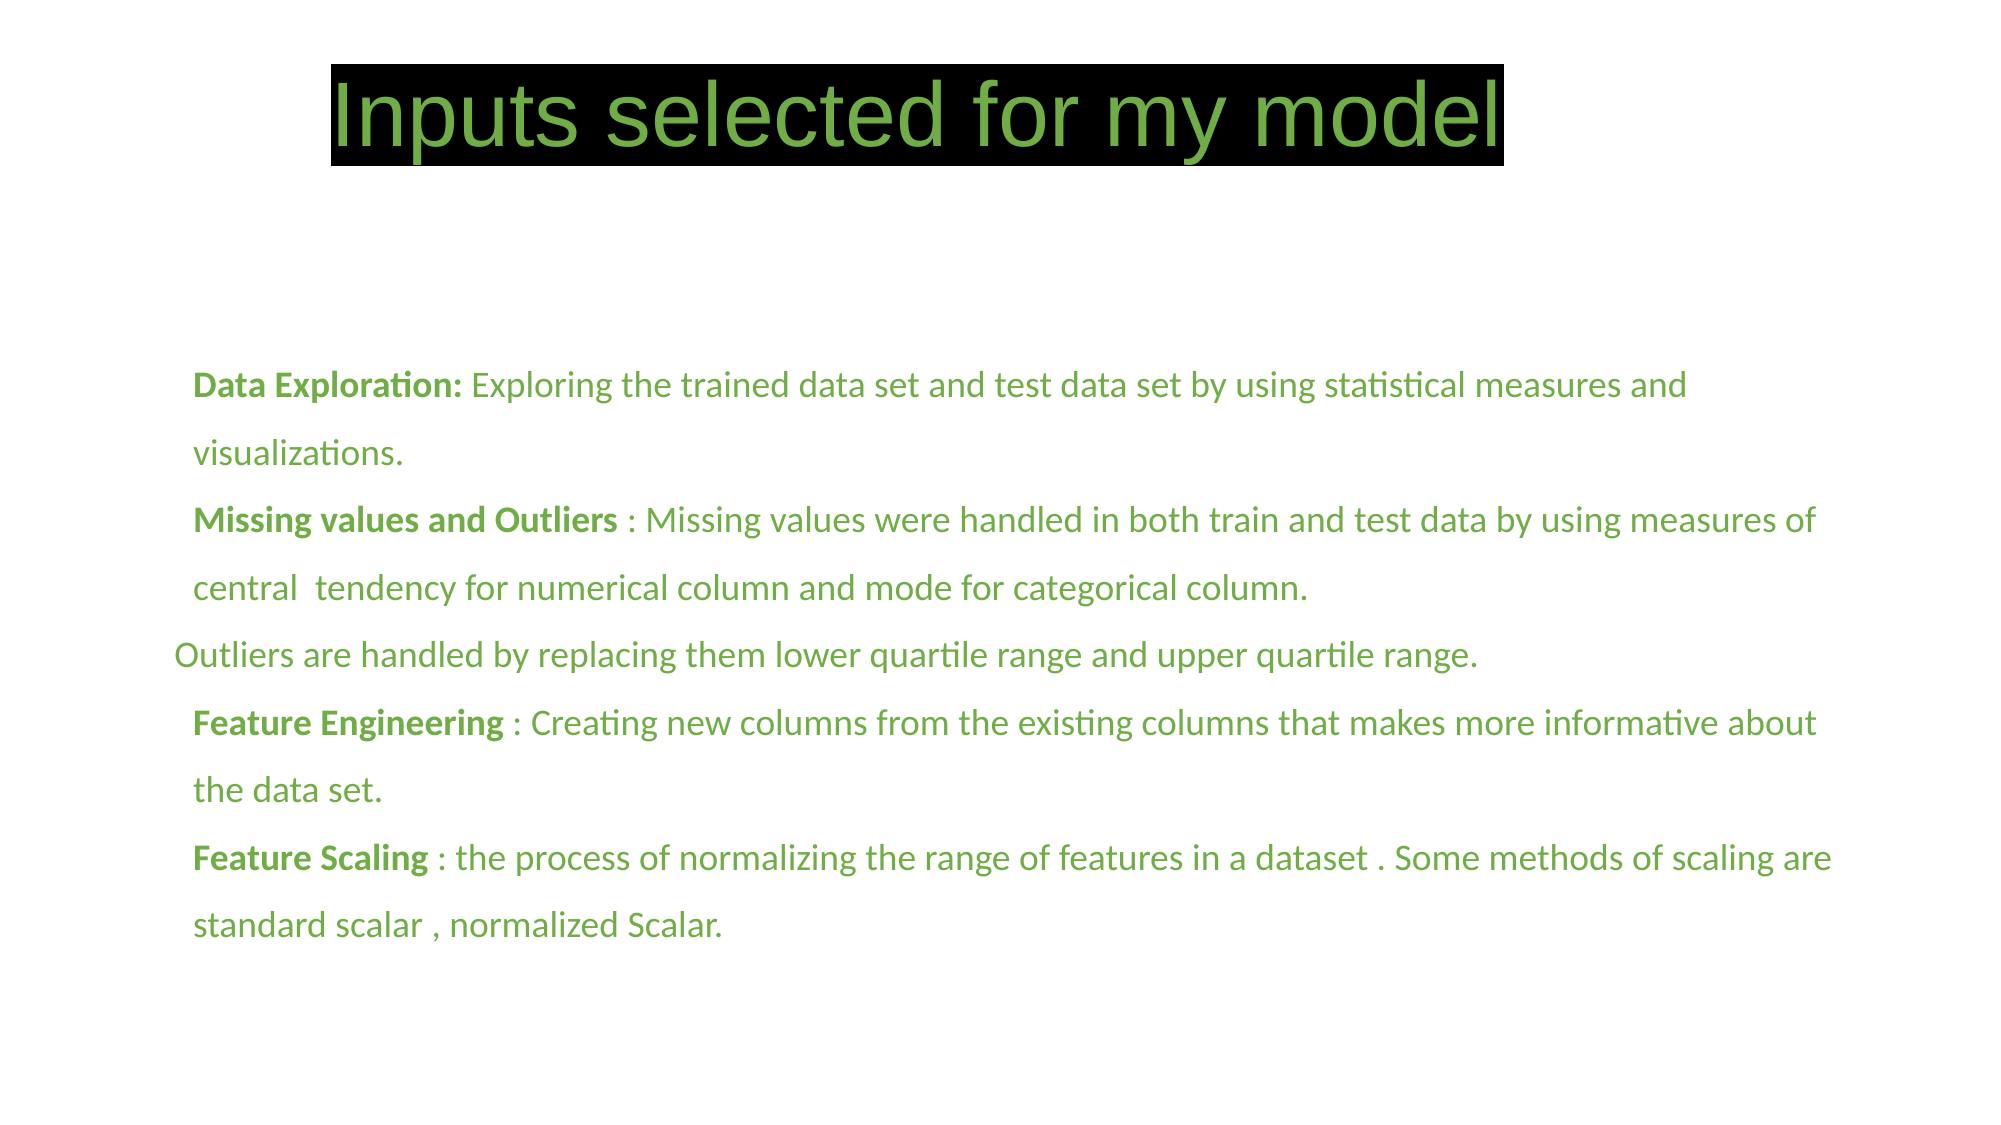

# Inputs selected for my model
Data Exploration: Exploring the trained data set and test data set by using statistical measures and visualizations.
Missing values and Outliers : Missing values were handled in both train and test data by using measures of central  tendency for numerical column and mode for categorical column.
Outliers are handled by replacing them lower quartile range and upper quartile range.
Feature Engineering : Creating new columns from the existing columns that makes more informative about the data set.
Feature Scaling : the process of normalizing the range of features in a dataset . Some methods of scaling are standard scalar , normalized Scalar.